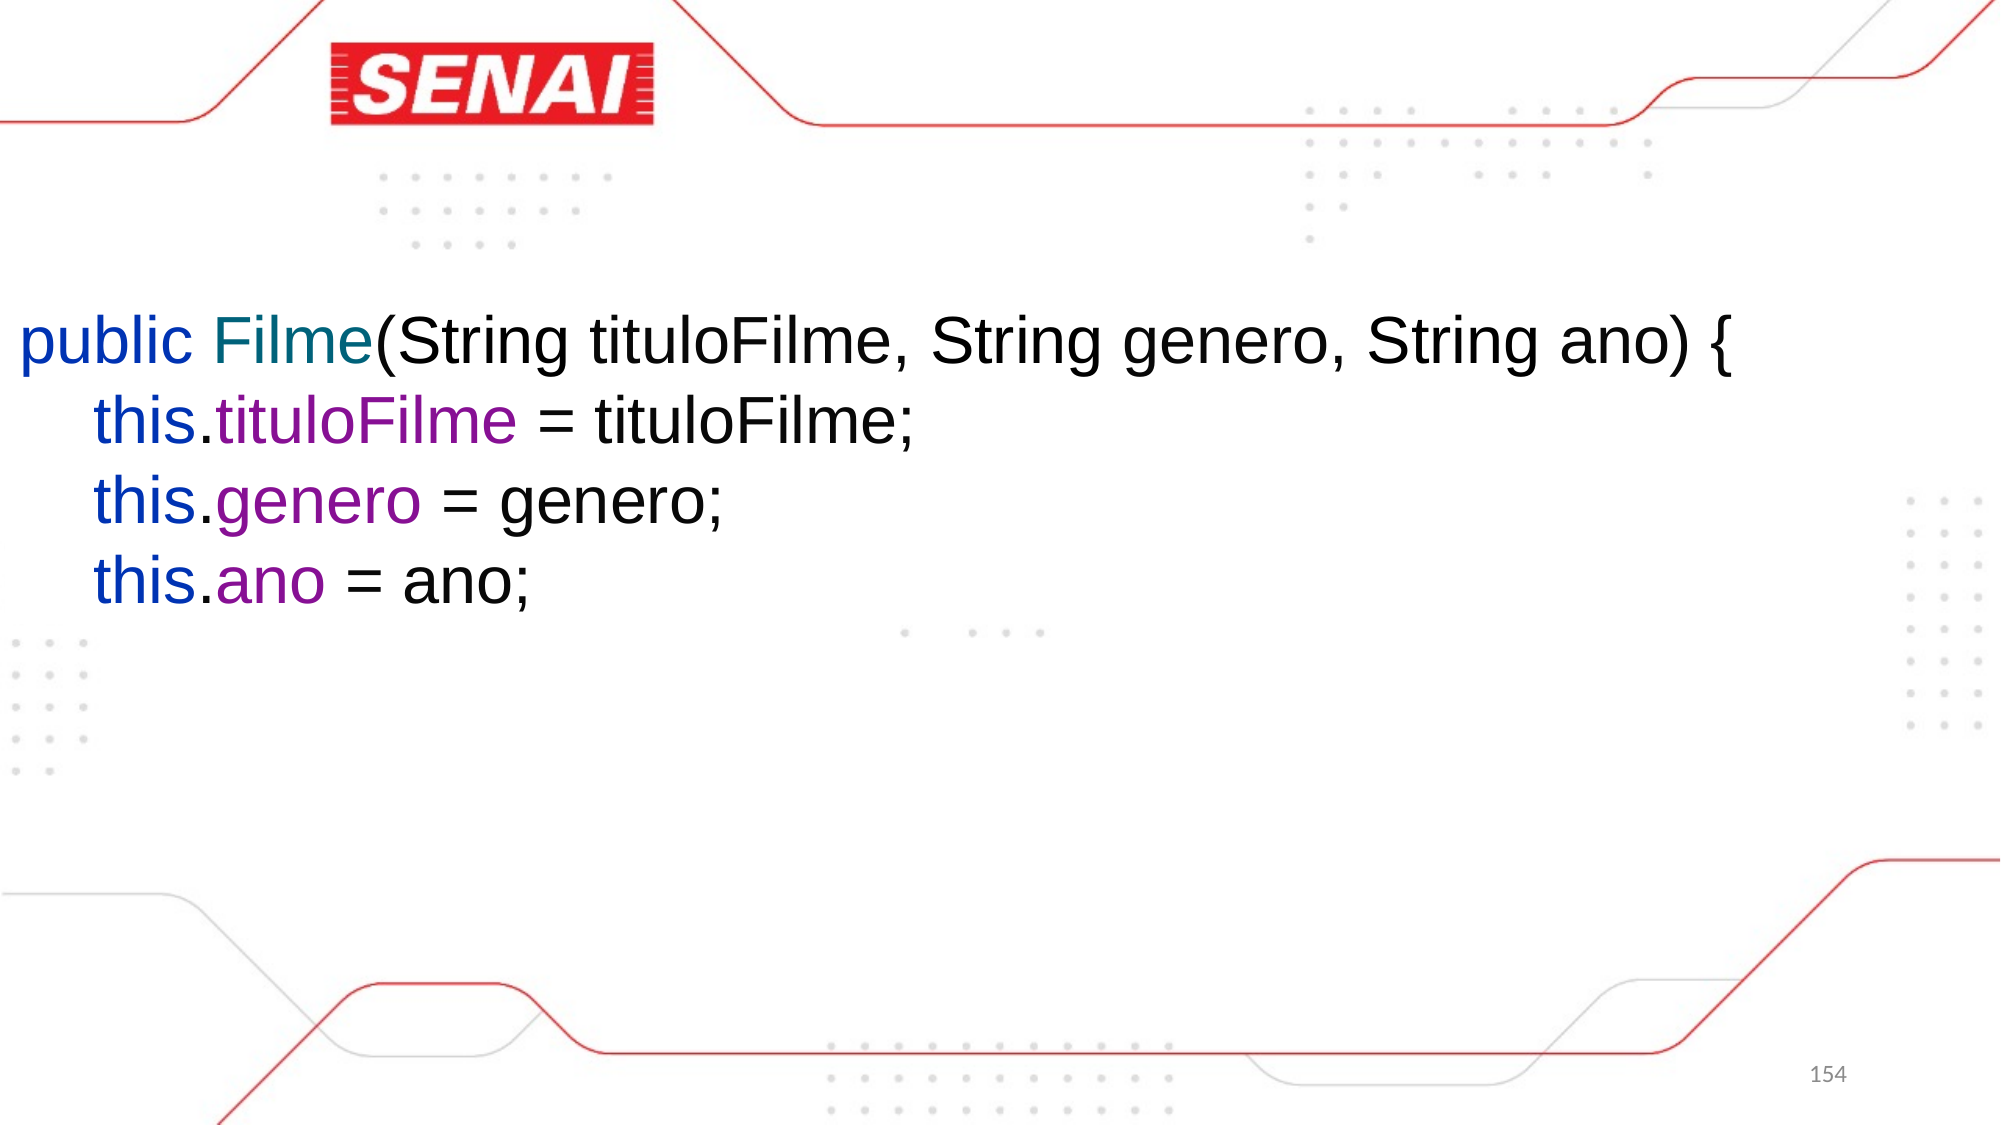

public Filme(String tituloFilme, String genero, String ano) {
    this.tituloFilme = tituloFilme;
    this.genero = genero;
    this.ano = ano;
154